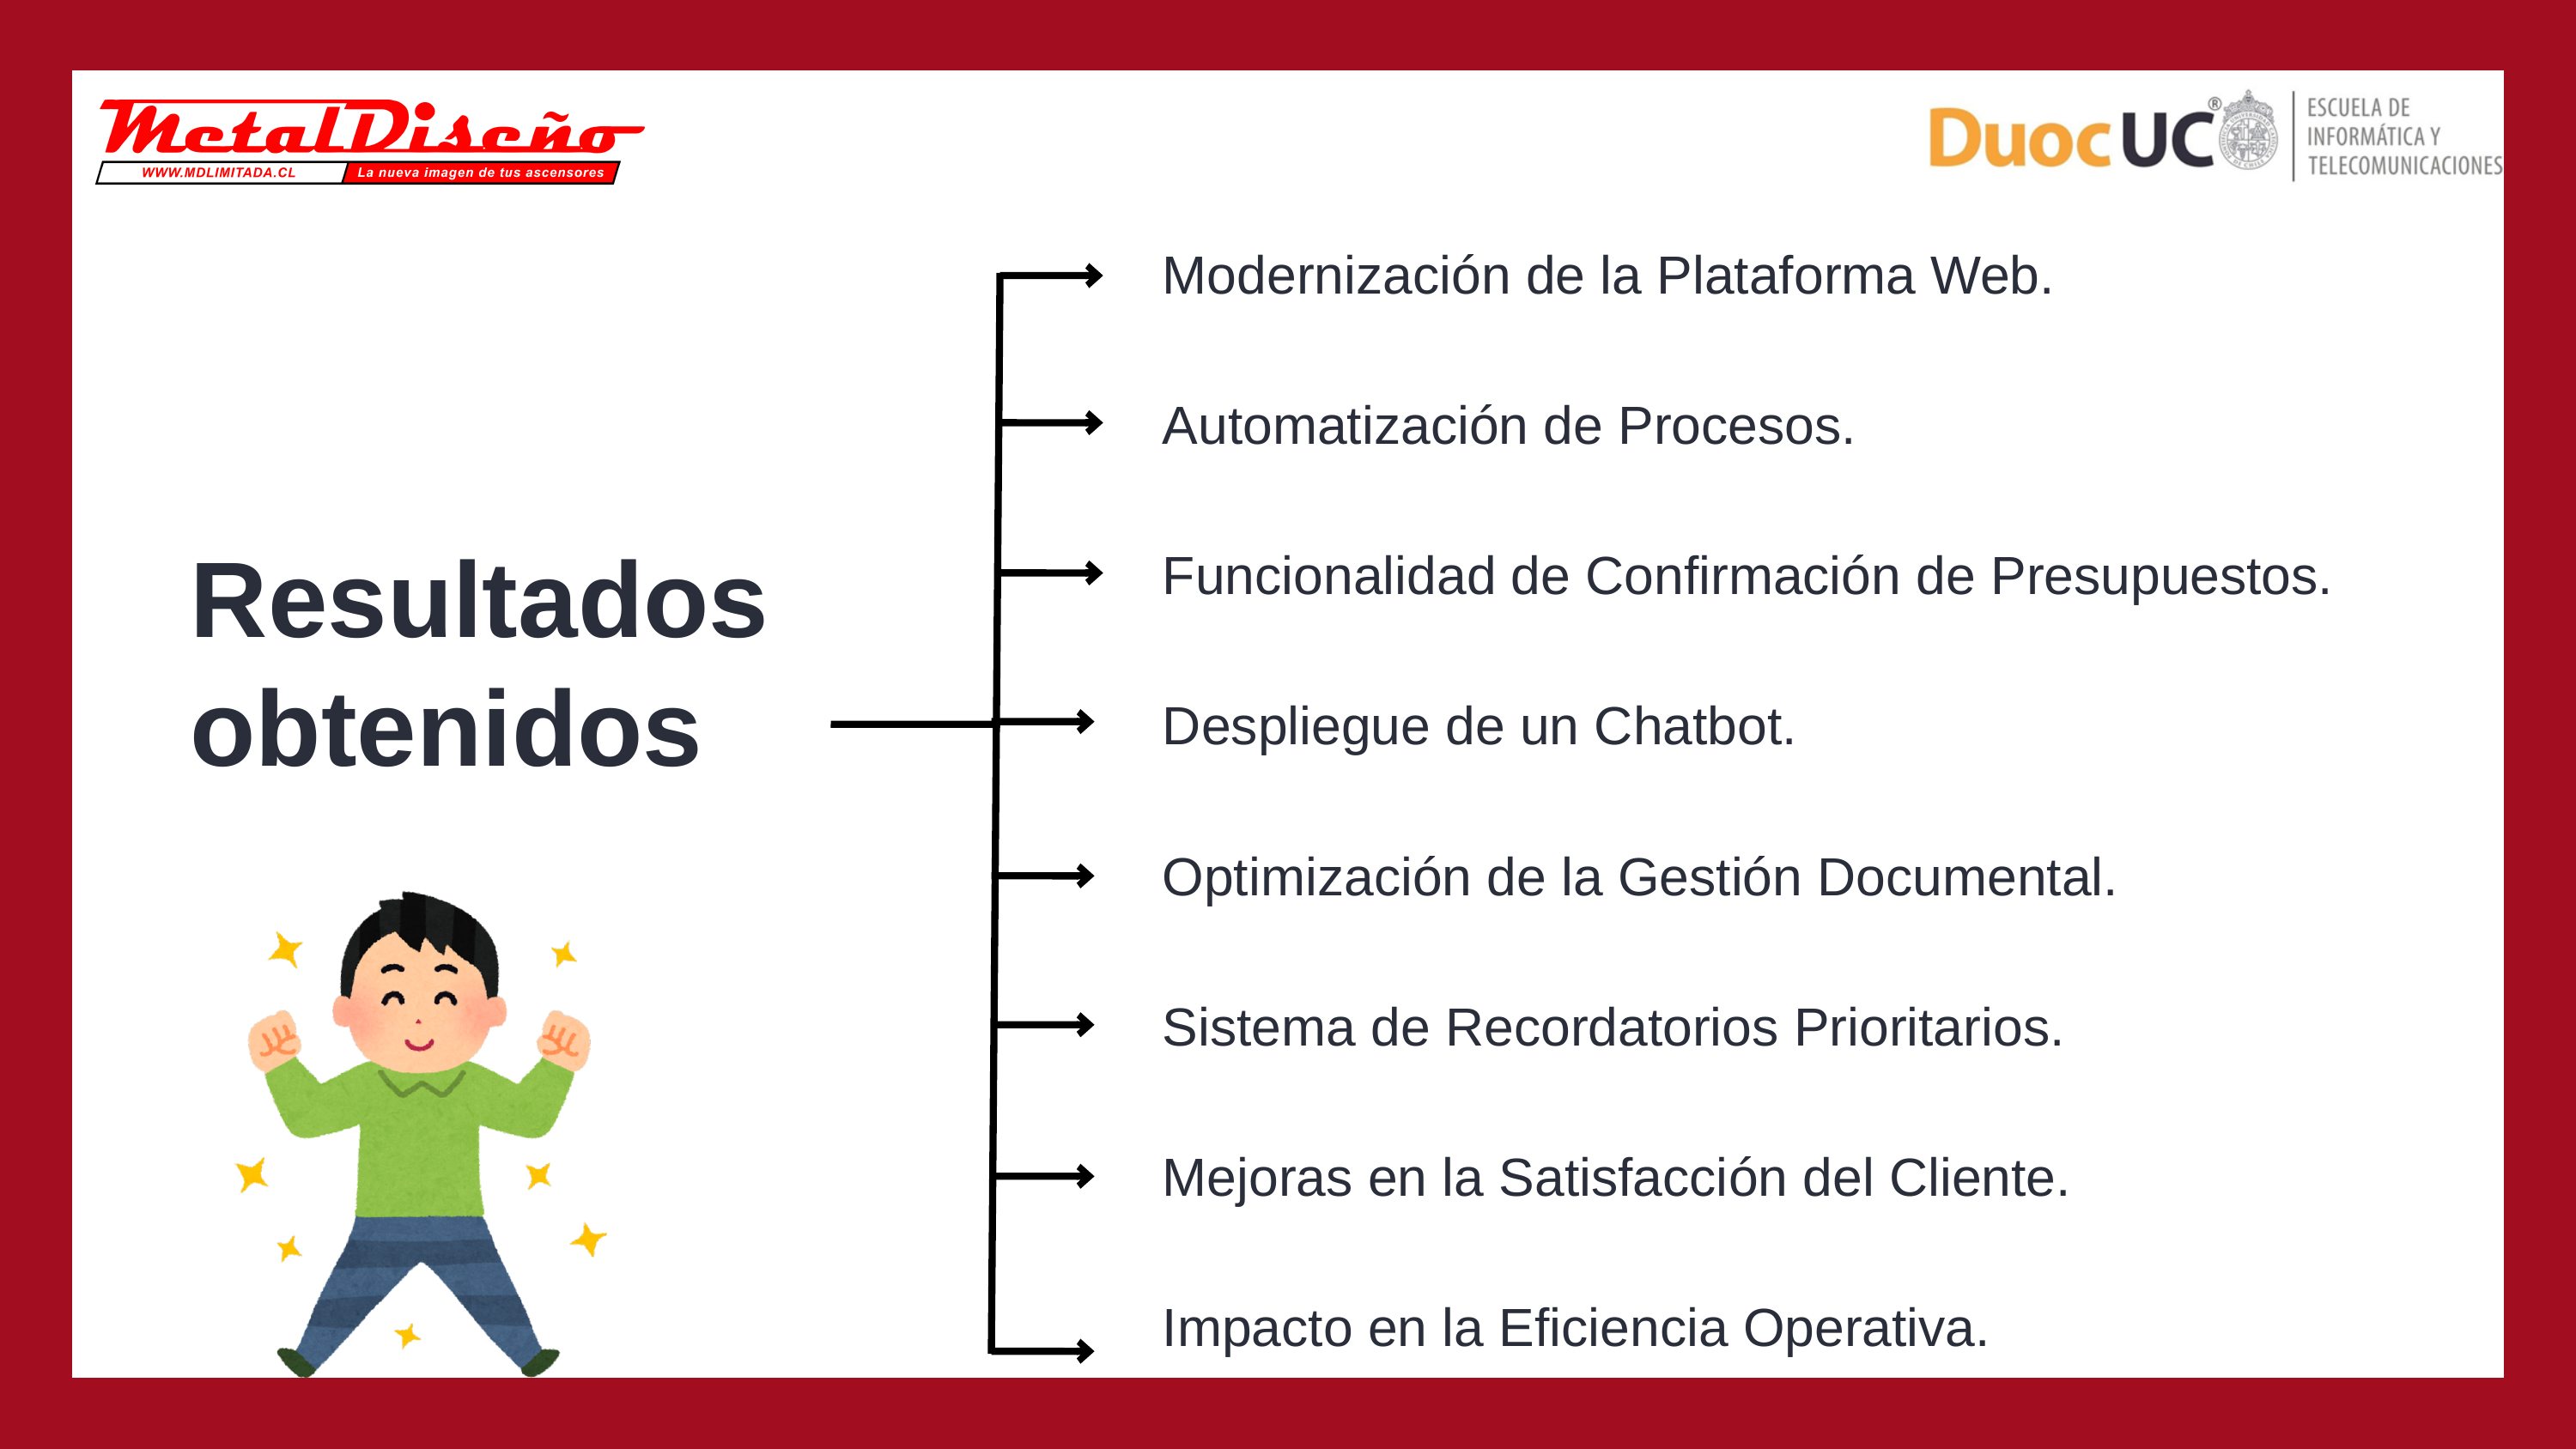

Modernización de la Plataforma Web.

Automatización de Procesos.

Funcionalidad de Confirmación de Presupuestos.

Despliegue de un Chatbot.

Optimización de la Gestión Documental.

Sistema de Recordatorios Prioritarios.

Mejoras en la Satisfacción del Cliente.

Impacto en la Eficiencia Operativa.

Resultados obtenidos